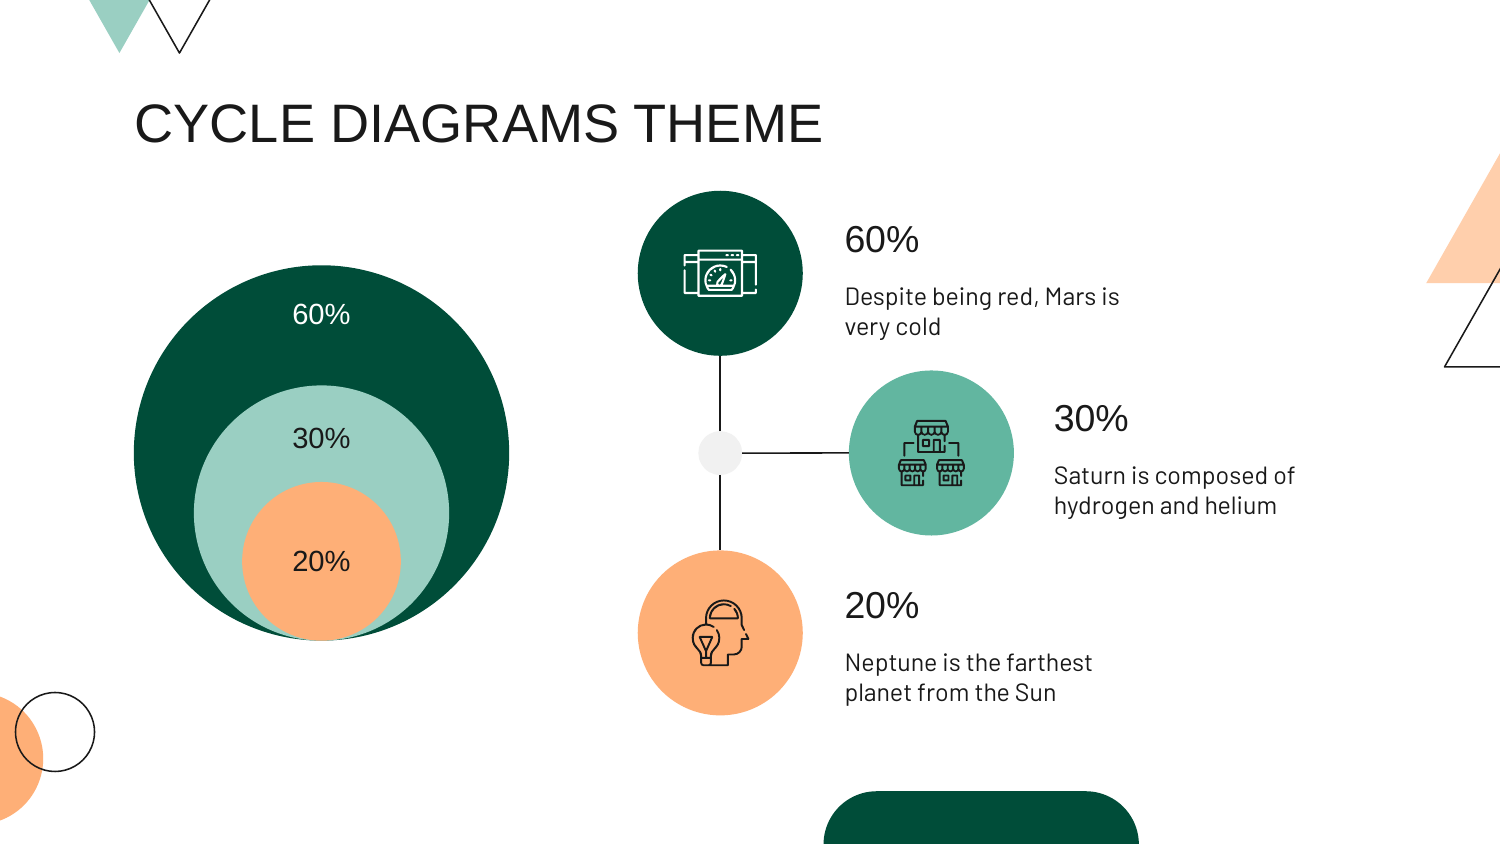

# CYCLE DIAGRAMS THEME

60%

Despite being red, Mars is very cold
60%

30%

30%

Saturn is composed of hydrogen and helium

20%

20%

Neptune is the farthest planet from the Sun